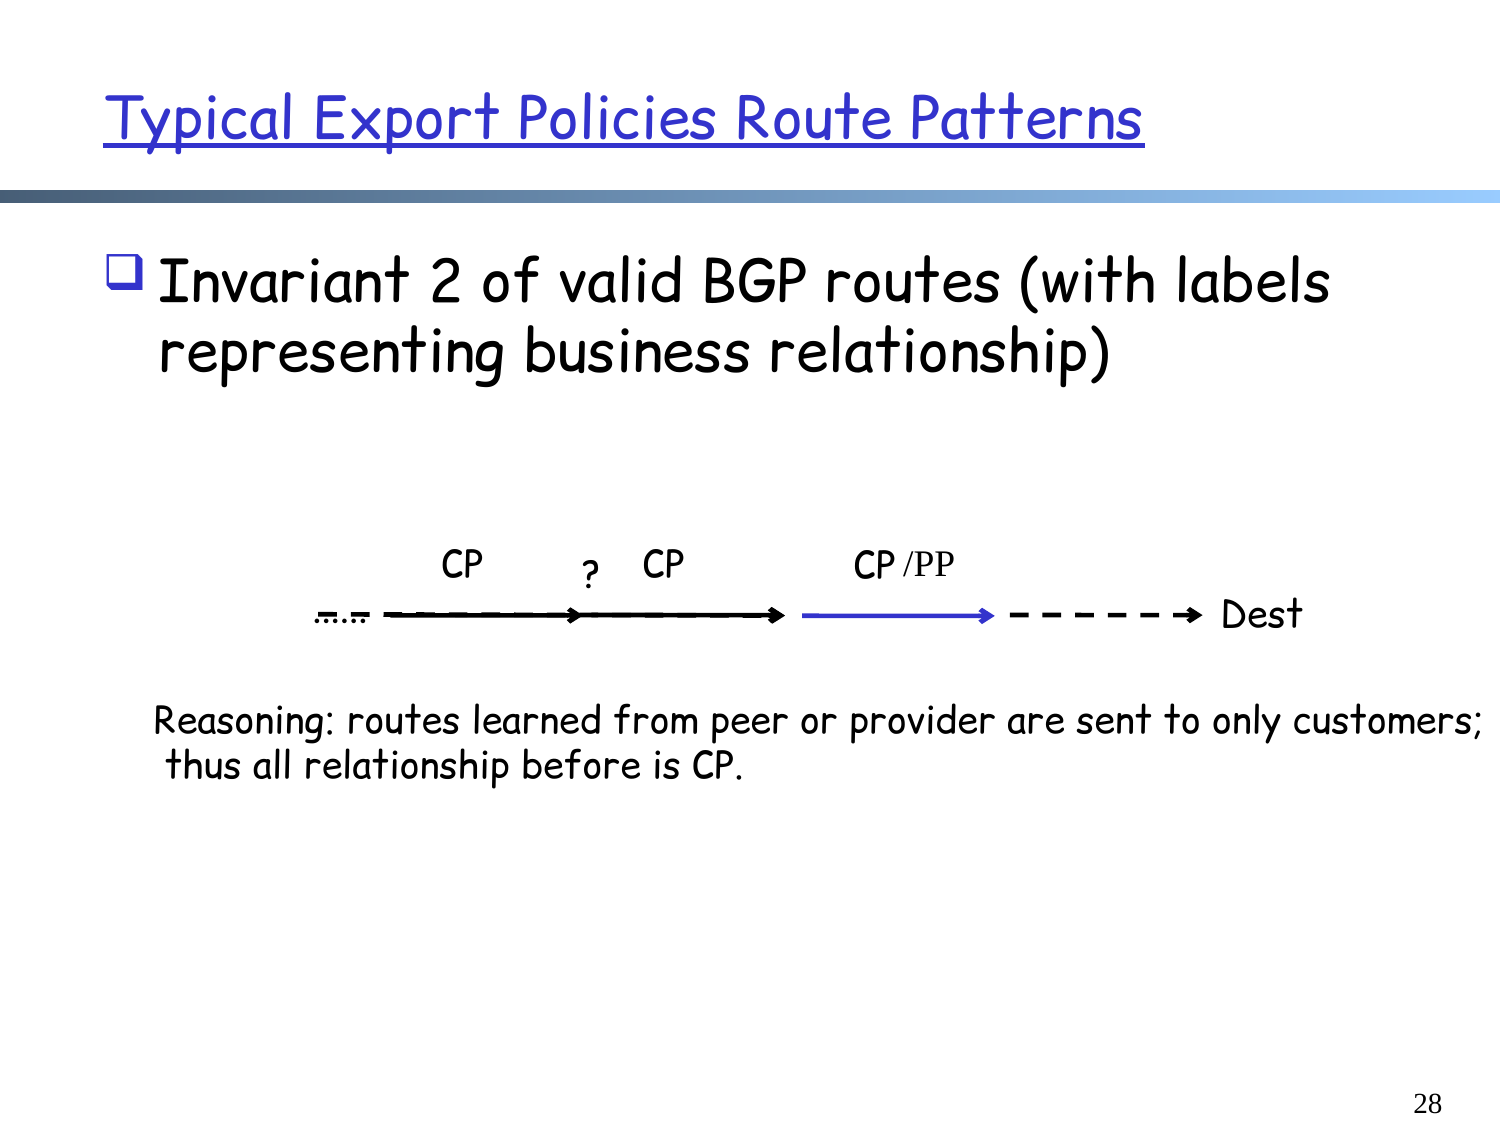

# Typical Export Policies Route Patterns
Invariant 2 of valid BGP routes (with labels representing business relationship)
/PP
CP
CP
······

CP

?

Dest

Reasoning: routes learned from peer or provider are sent to only customers;
 thus all relationship before is CP.
28